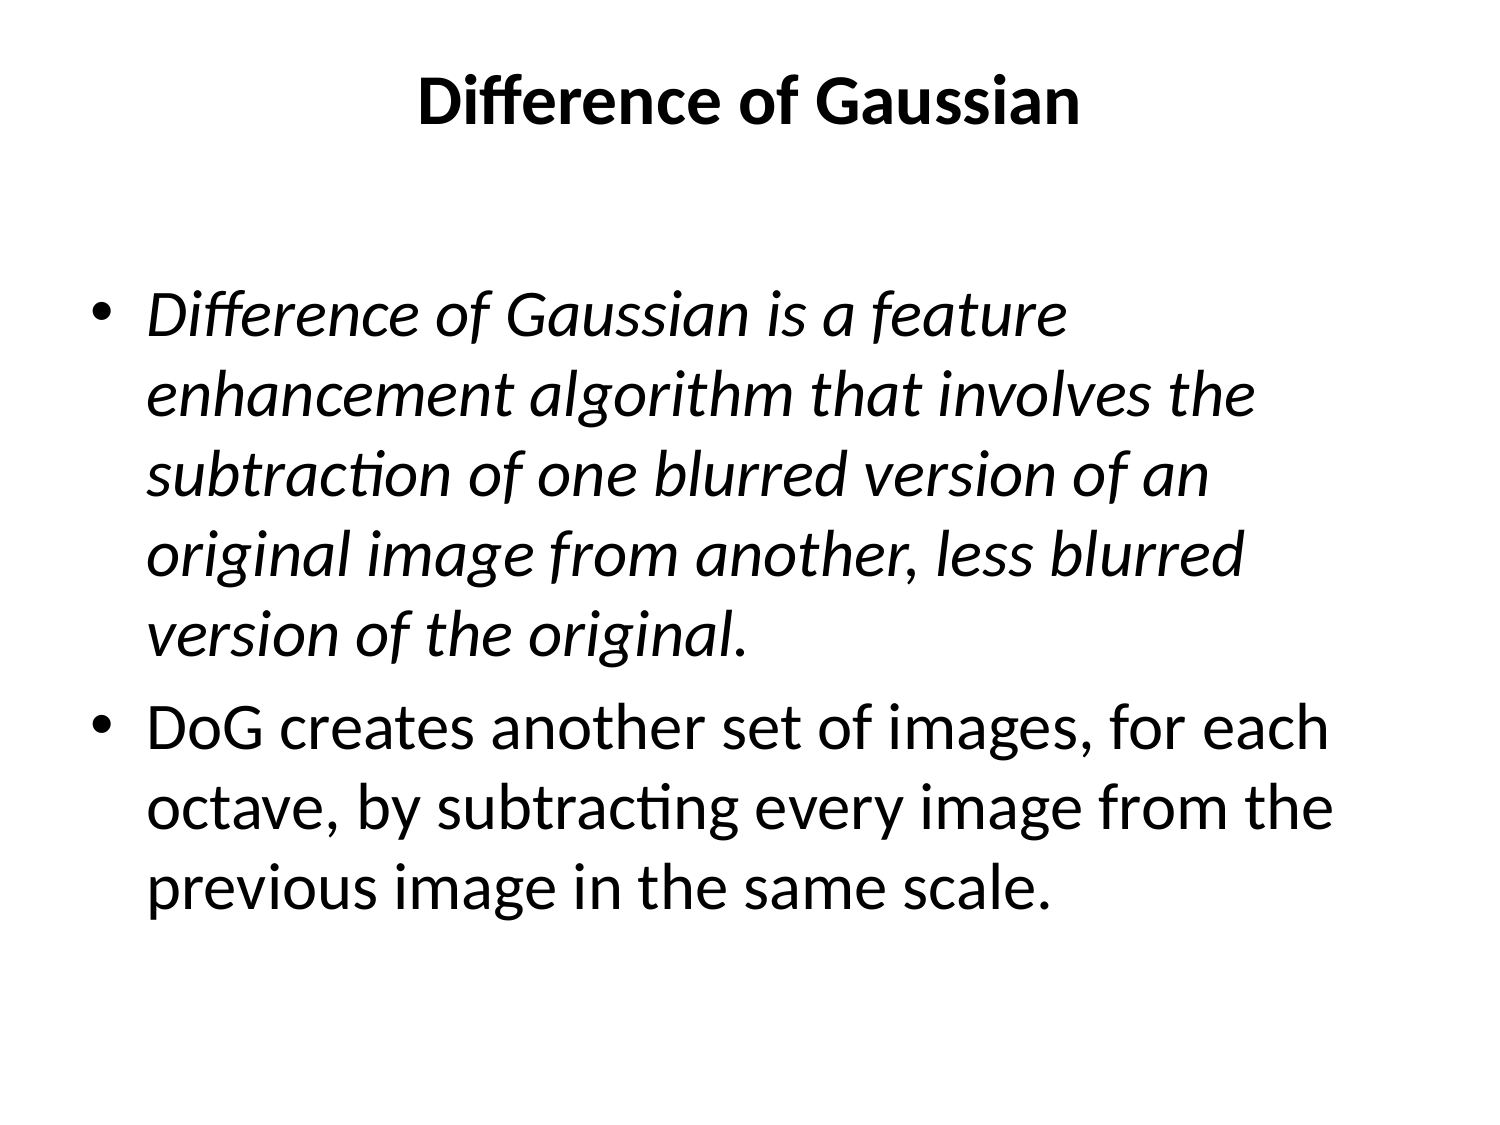

# Difference of Gaussian
Difference of Gaussian is a feature enhancement algorithm that involves the subtraction of one blurred version of an original image from another, less blurred version of the original.
DoG creates another set of images, for each octave, by subtracting every image from the previous image in the same scale.